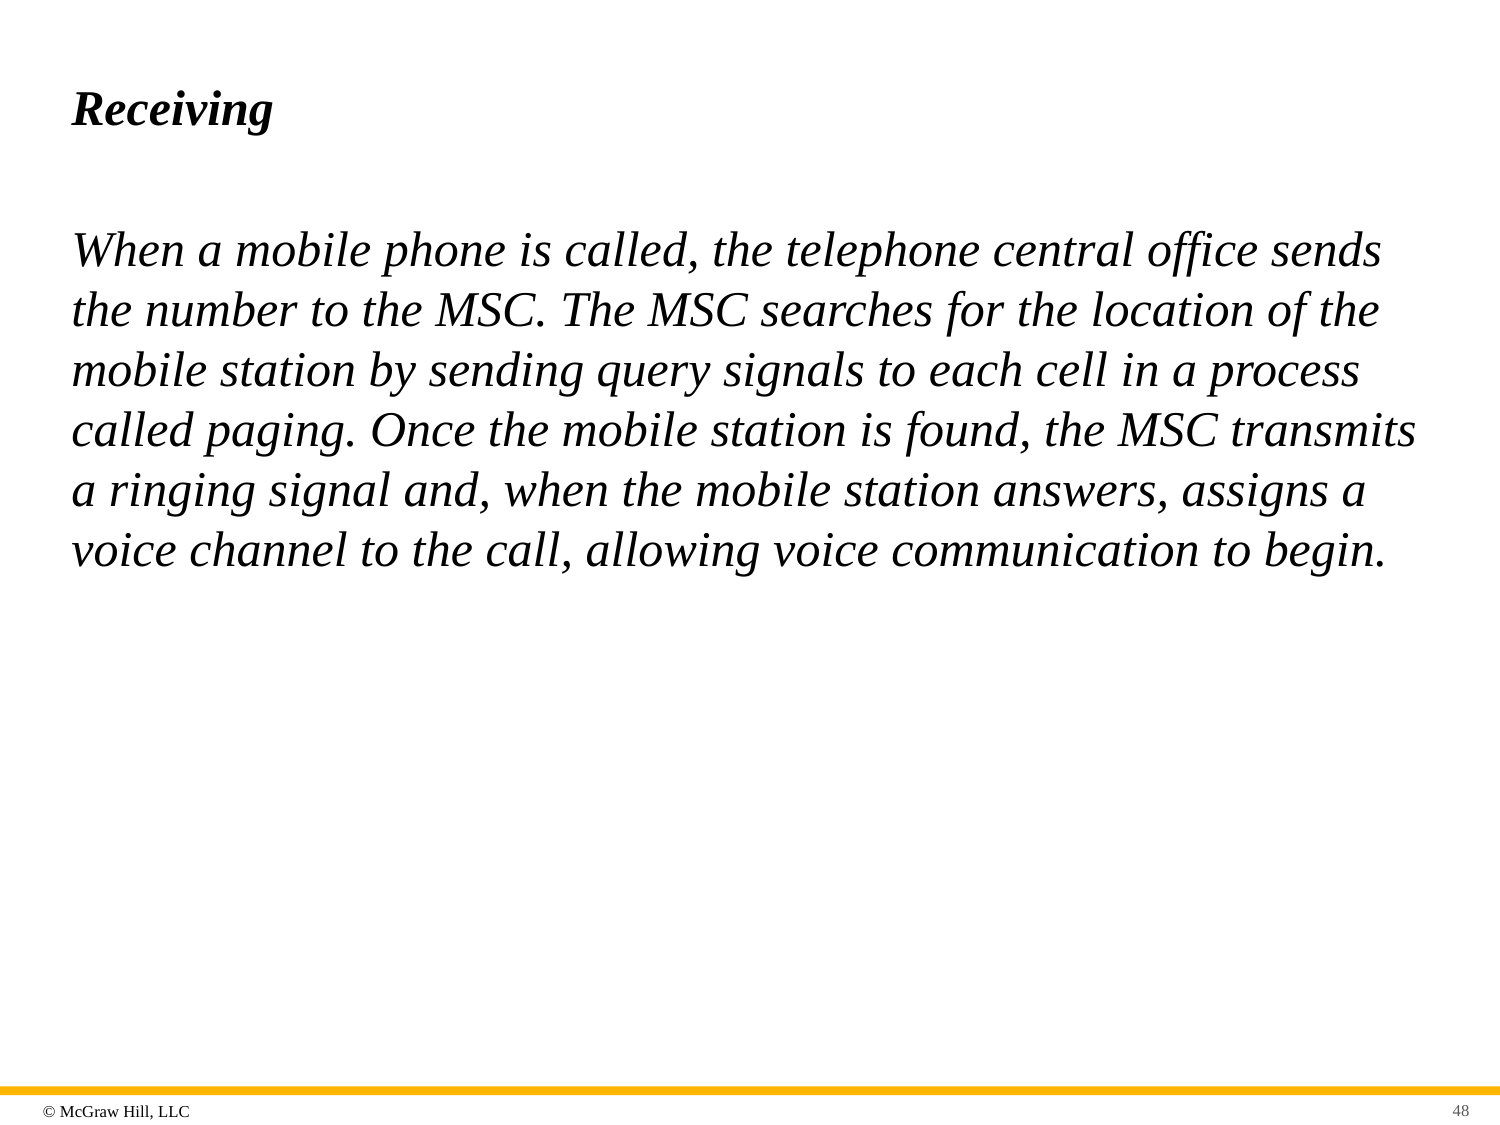

# Receiving
When a mobile phone is called, the telephone central office sends the number to the MSC. The MSC searches for the location of the mobile station by sending query signals to each cell in a process called paging. Once the mobile station is found, the MSC transmits a ringing signal and, when the mobile station answers, assigns a voice channel to the call, allowing voice communication to begin.
48